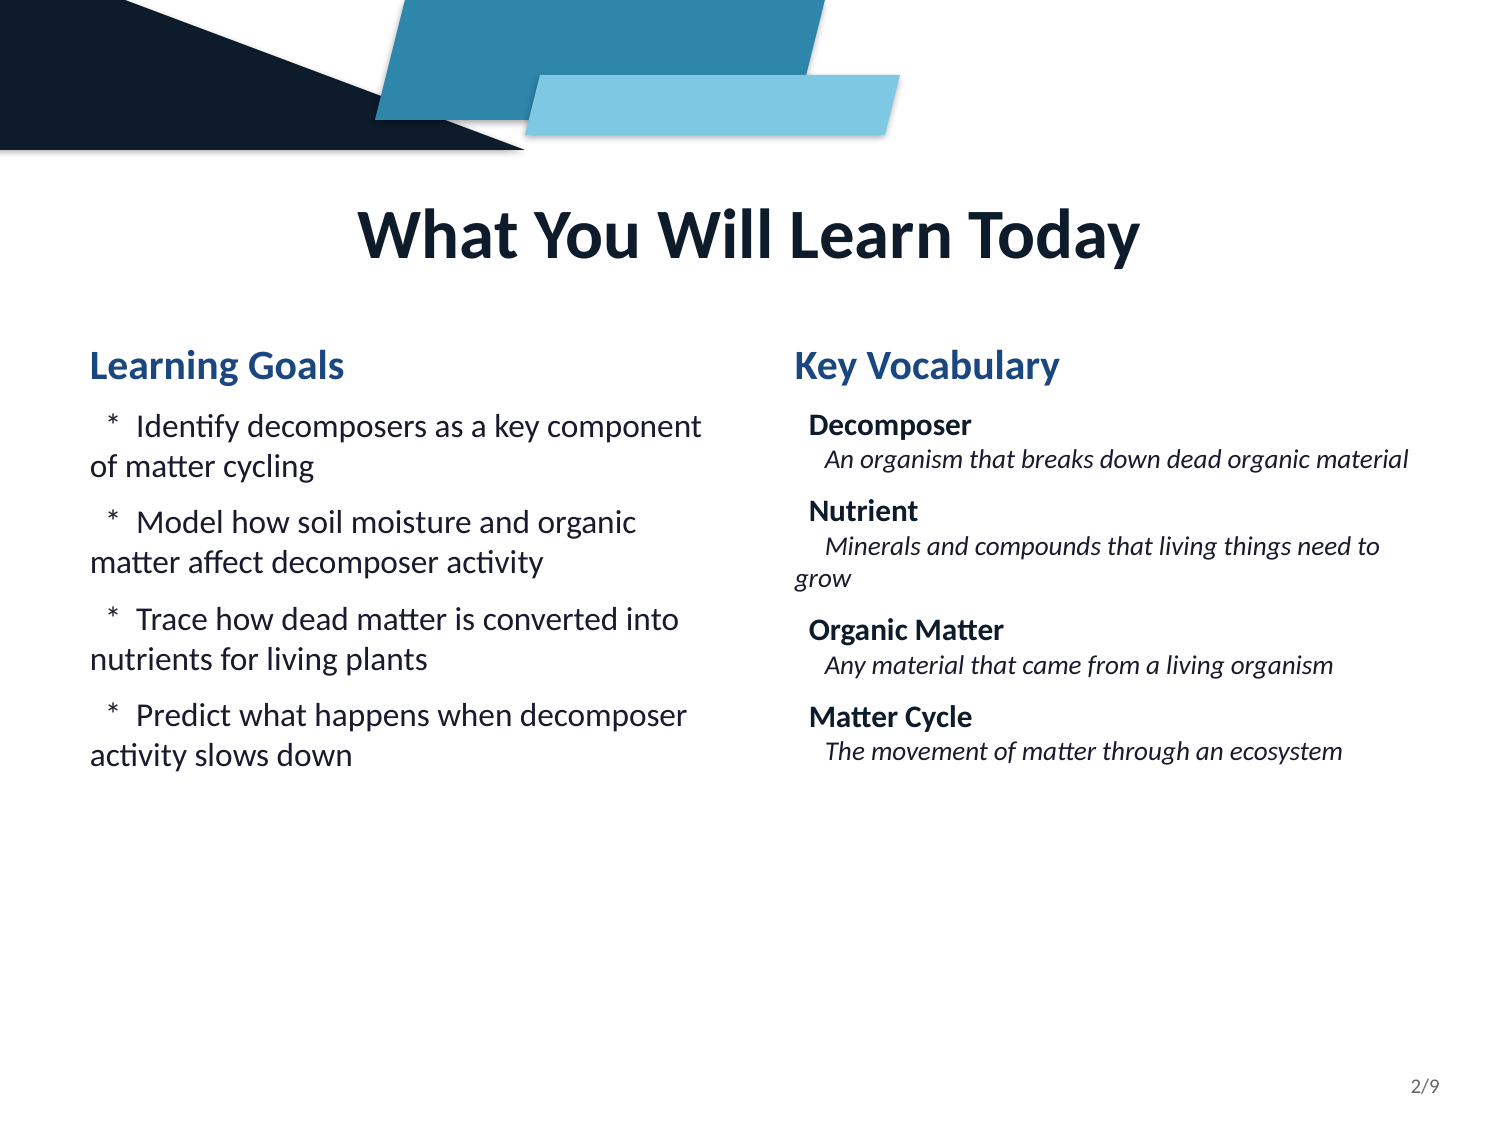

What You Will Learn Today
Learning Goals
  *  Identify decomposers as a key component of matter cycling
  *  Model how soil moisture and organic matter affect decomposer activity
  *  Trace how dead matter is converted into nutrients for living plants
  *  Predict what happens when decomposer activity slows down
Key Vocabulary
  Decomposer
     An organism that breaks down dead organic material
  Nutrient
     Minerals and compounds that living things need to grow
  Organic Matter
     Any material that came from a living organism
  Matter Cycle
     The movement of matter through an ecosystem
2/9